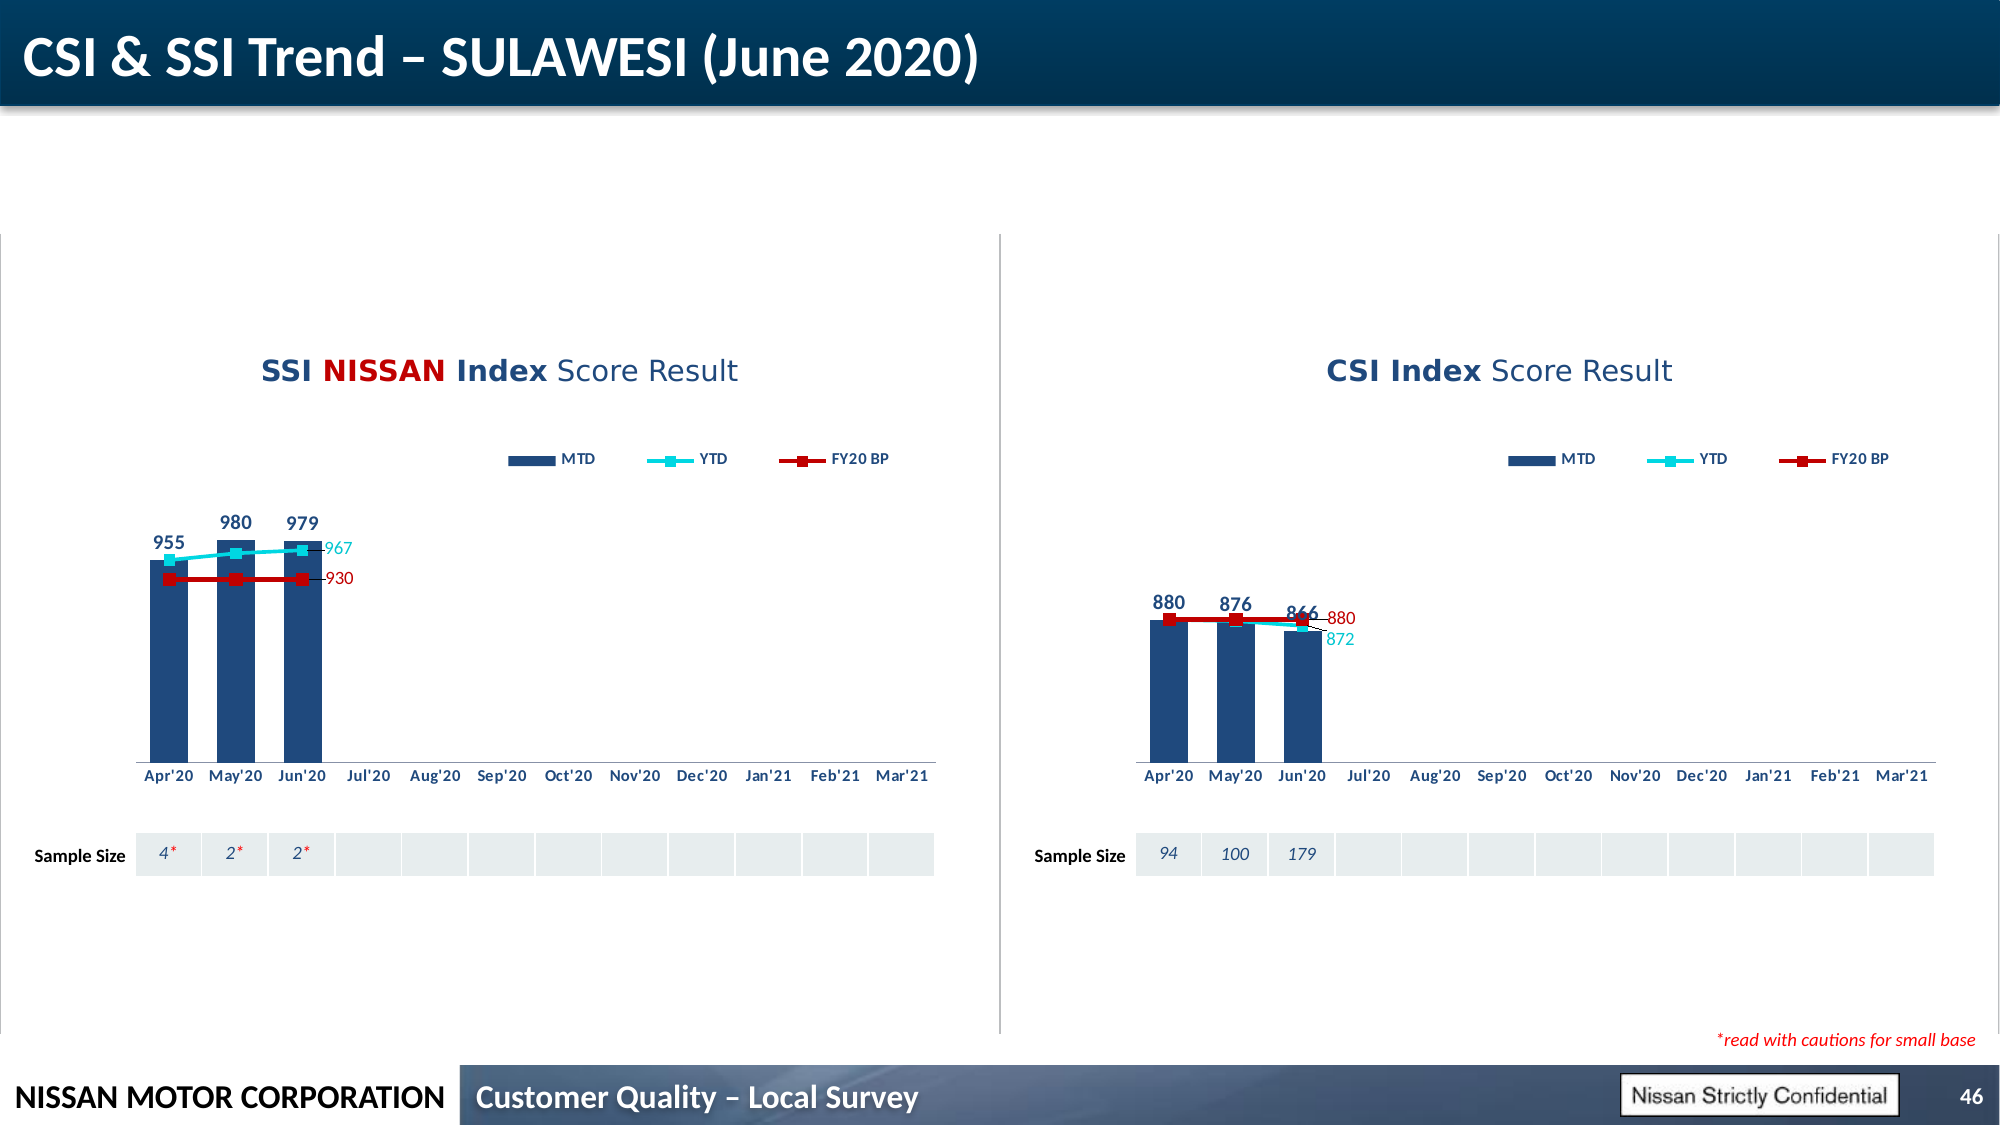

# CSI & SSI Trend – SULAWESI (June 2020)

SSI NISSAN Index Score Result
CSI Index Score Result

### Chart

| Category | MTD | YTD | FY20 BP |
|---|---|---|---|
| Apr'20 | 954.6884821158751 | 954.6884821158751 | 930.0 |
| May'20 | 980.21504062335 | 963.1973349517001 | 930.0 |
| Jun'20 | 978.6300693656 | 967.055518555175 | 930.0 |
| Jul'20 | None | None | None |
| Aug'20 | None | None | None |
| Sep'20 | None | None | None |
| Oct'20 | None | None | None |
| Nov'20 | None | None | None |
| Dec'20 | None | None | None |
| Jan'21 | None | None | None |
| Feb'21 | None | None | None |
| Mar'21 | None | None | None |

### Chart

| Category | MTD | YTD | FY20 BP |
|---|---|---|---|
| Apr'20 | 879.6309417599117 | 879.6309417599117 | 880.0 |
| May'20 | 876.2917429774819 | 877.9097052741234 | 880.0 |
| Jun'20 | 865.5511694605887 | 871.9789333957785 | 880.0 |
| Jul'20 | None | None | None |
| Aug'20 | None | None | None |
| Sep'20 | None | None | None |
| Oct'20 | None | None | None |
| Nov'20 | None | None | None |
| Dec'20 | None | None | None |
| Jan'21 | None | None | None |
| Feb'21 | None | None | None |
| Mar'21 | None | None | None |
| 4\* | 2\* | 2\* |  |  |  |  |  |  |  |  |  |
| --- | --- | --- | --- | --- | --- | --- | --- | --- | --- | --- | --- |
| 94 | 100 | 179 |  |  |  |  |  |  |  |  |  |
| --- | --- | --- | --- | --- | --- | --- | --- | --- | --- | --- | --- |
Sample Size
Sample Size
*read with cautions for small base
46